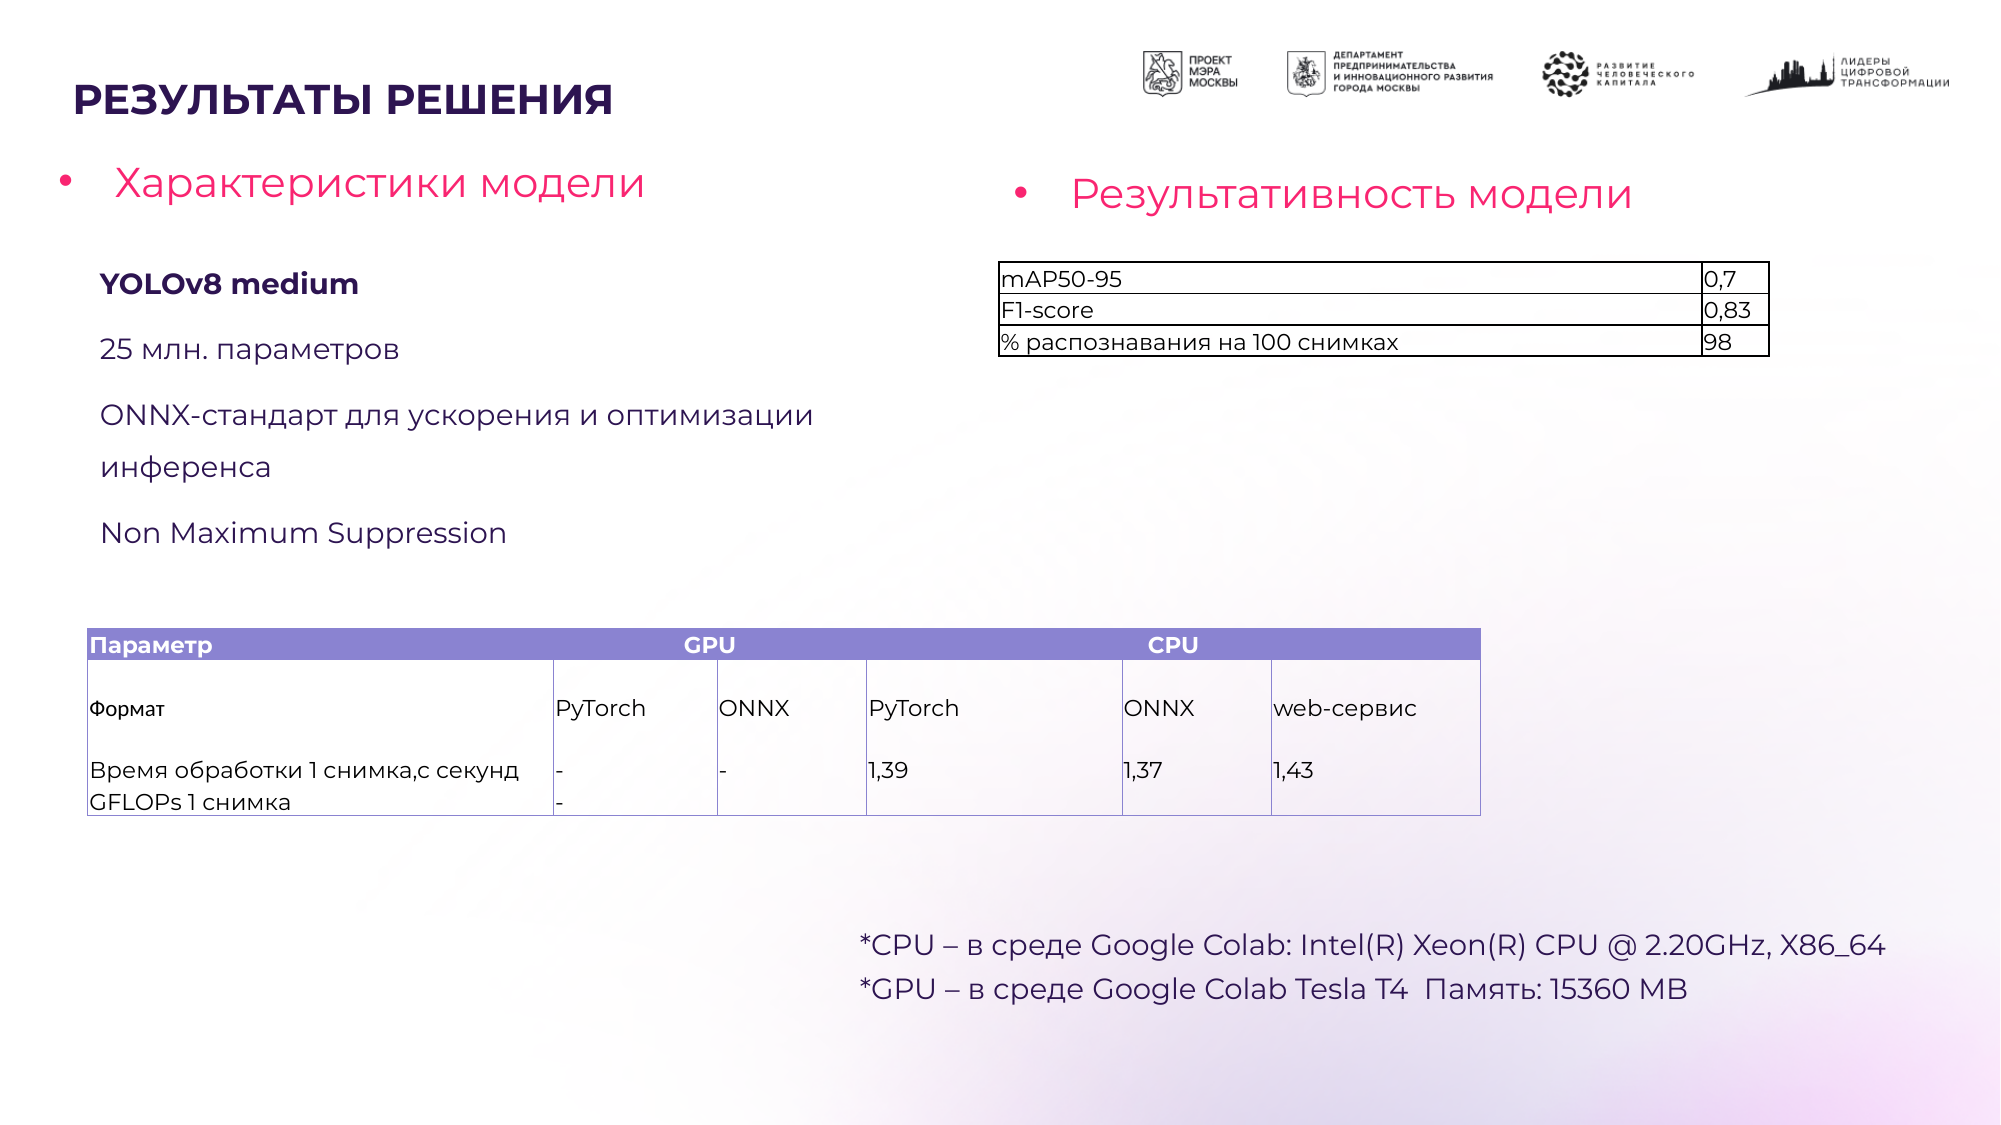

# РЕЗУЛЬТАТЫ РЕШЕНИЯ

Характеристики модели
Результативность модели
YOLOv8 medium
25 млн. параметров
ONNX-стандарт для ускорения и оптимизации инференса
Non Maximum Suppression

| mAP50-95 | 0,7 |
| --- | --- |
| F1-score | 0,83 |
| % распознавания на 100 снимках | 98 |
| Параметр | GPU |  | CPU |  |  |
| --- | --- | --- | --- | --- | --- |
|  |  |  |  |  |  |
| Формат | PyTorch | ONNX | PyTorch | ONNX | web-сервис |
| Время обработки 1 снимка,с секунд | - | - | 1,39 | 1,37 | 1,43 |
| GFLOPs 1 снимка | - |  |  |  |  |
*CPU – в среде Google Colab: Intel(R) Xeon(R) CPU @ 2.20GHz, X86_64
*GPU – в среде Google Colab Tesla T4  Память: 15360 MB